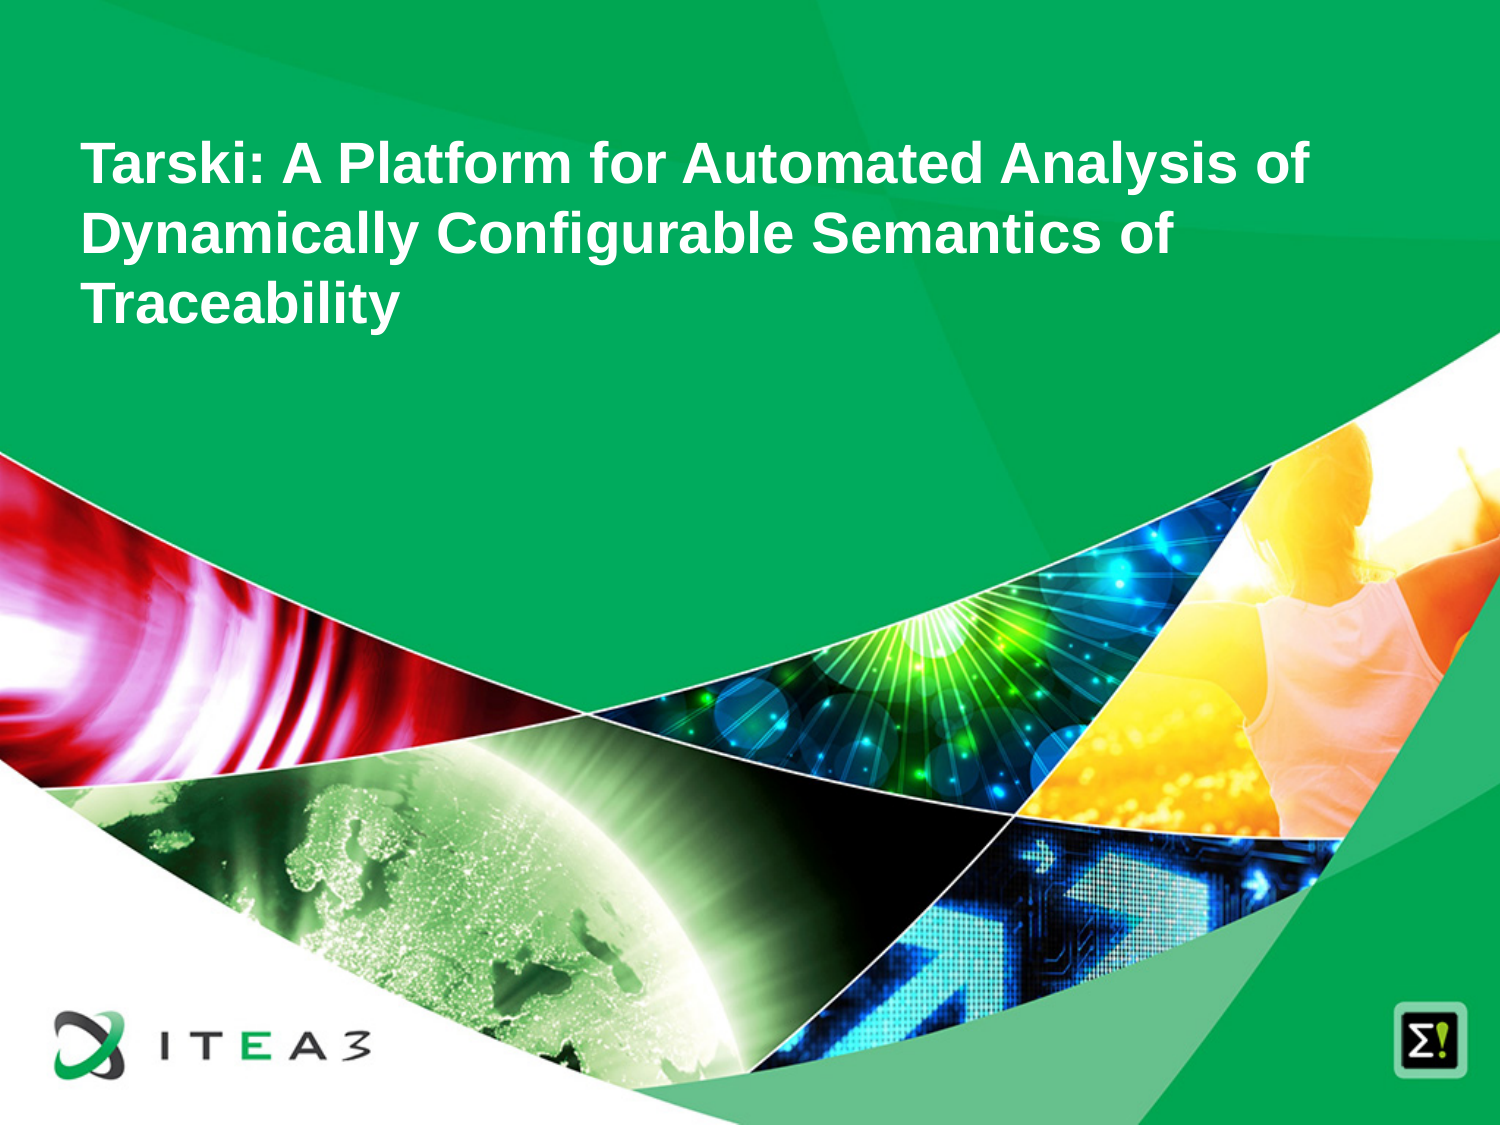

# Tarski: A Platform for Automated Analysis of Dynamically Configurable Semantics of Traceability